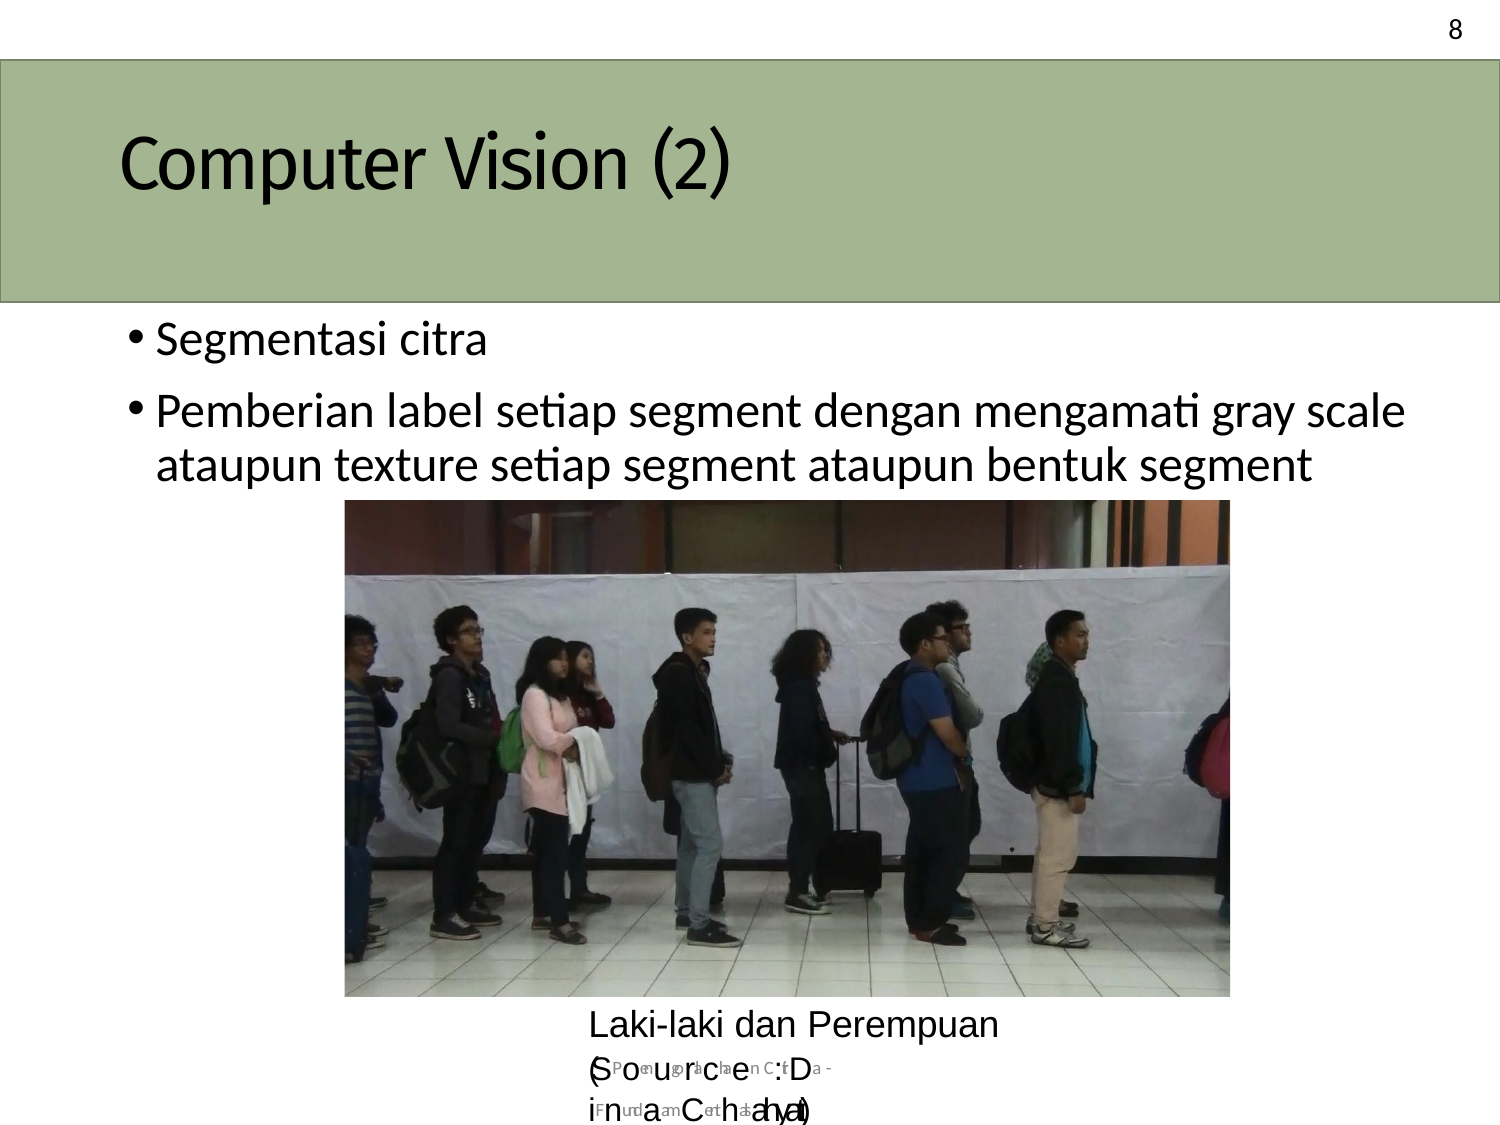

8
# Computer Vision (2)
Segmentasi citra
Pemberian label setiap segment dengan mengamati gray scale  ataupun texture setiap segment ataupun bentuk segment

Laki-laki dan Perempuan
(SPoenugorlachaen C:itrDa - iFnundaamCenthalsahyati)